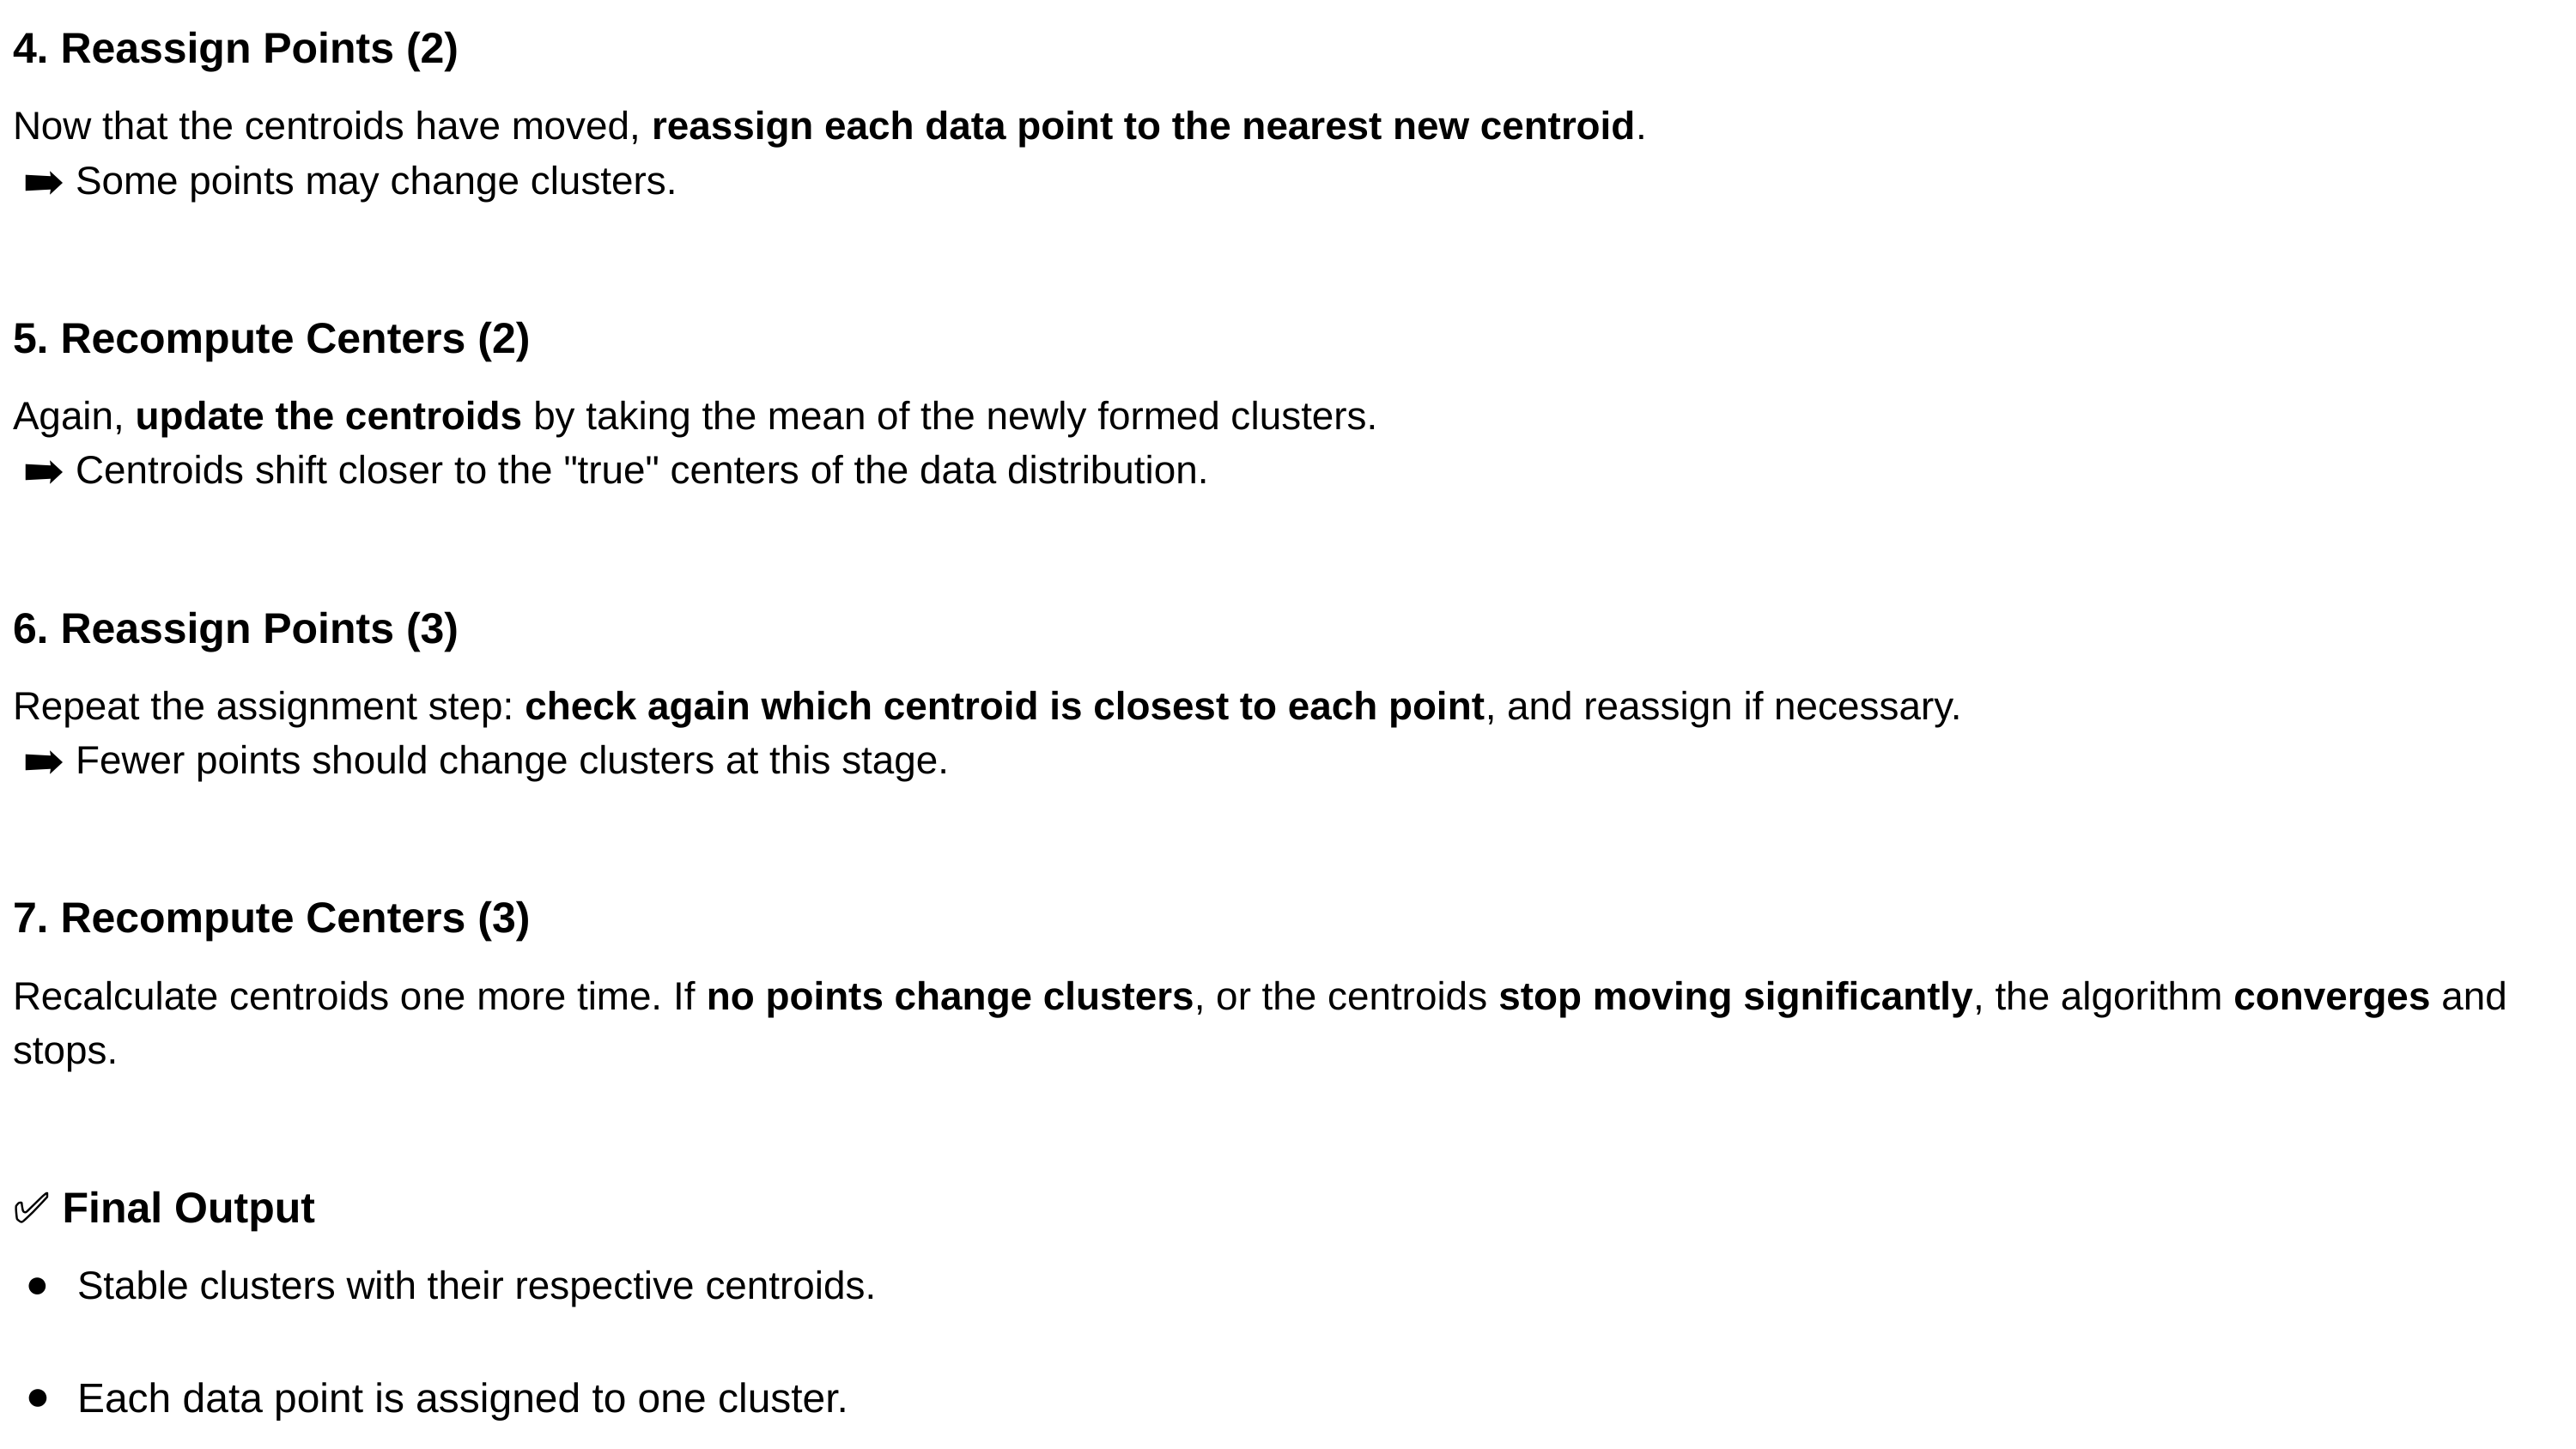

4. Reassign Points (2)
Now that the centroids have moved, reassign each data point to the nearest new centroid.
 ➡️ Some points may change clusters.

5. Recompute Centers (2)
Again, update the centroids by taking the mean of the newly formed clusters.
 ➡️ Centroids shift closer to the "true" centers of the data distribution.

6. Reassign Points (3)
Repeat the assignment step: check again which centroid is closest to each point, and reassign if necessary.
 ➡️ Fewer points should change clusters at this stage.

7. Recompute Centers (3)
Recalculate centroids one more time. If no points change clusters, or the centroids stop moving significantly, the algorithm converges and stops.

✅ Final Output
Stable clusters with their respective centroids.
Each data point is assigned to one cluster.